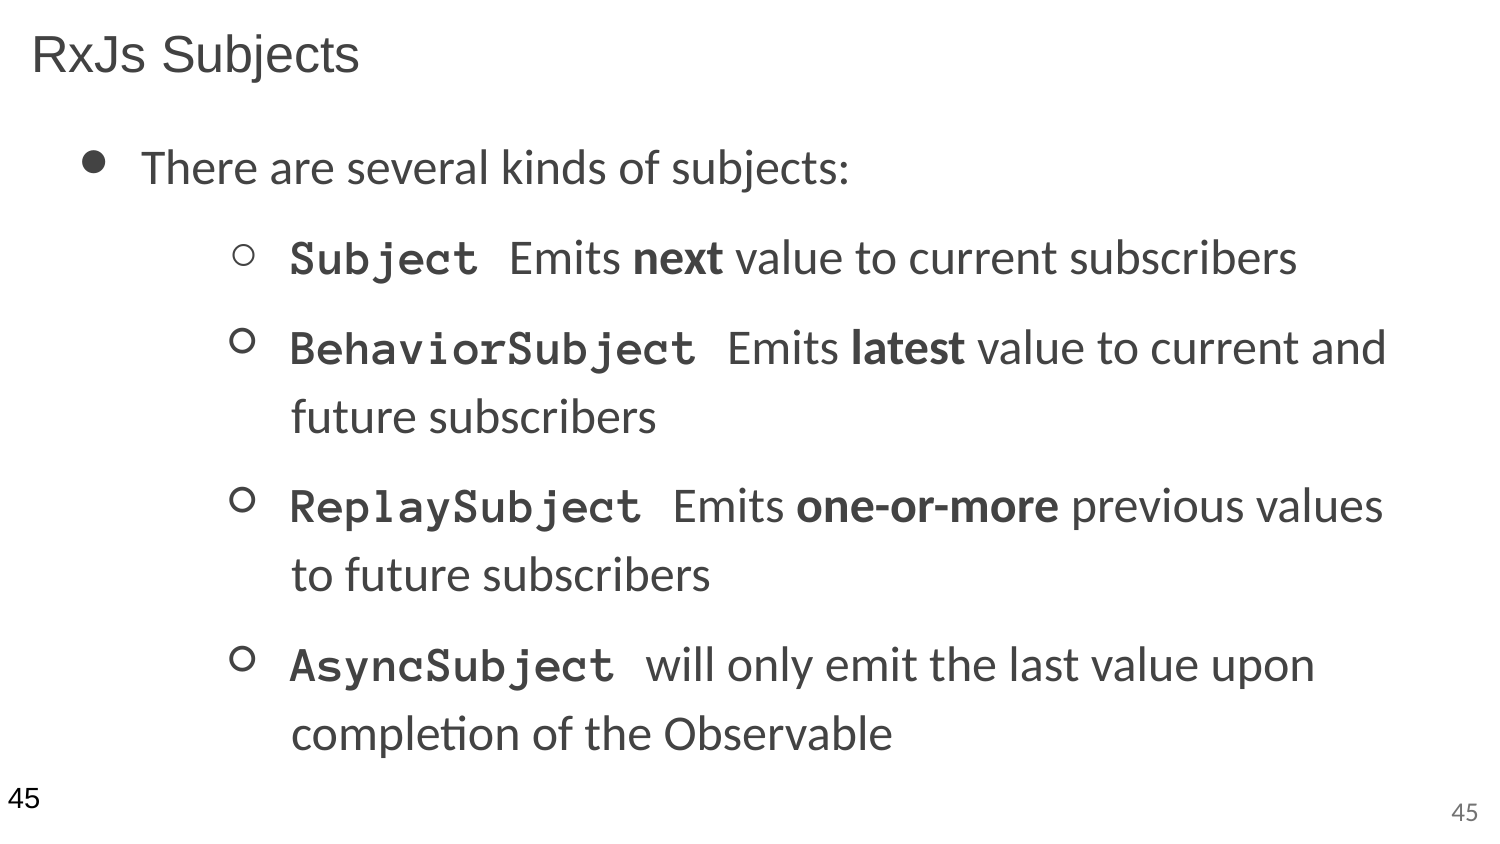

# RxJs Subjects
There are several kinds of subjects:
Subject Emits next value to current subscribers
BehaviorSubject Emits latest value to current and future subscribers
ReplaySubject Emits one-or-more previous values to future subscribers
AsyncSubject will only emit the last value upon completion of the Observable

45
45